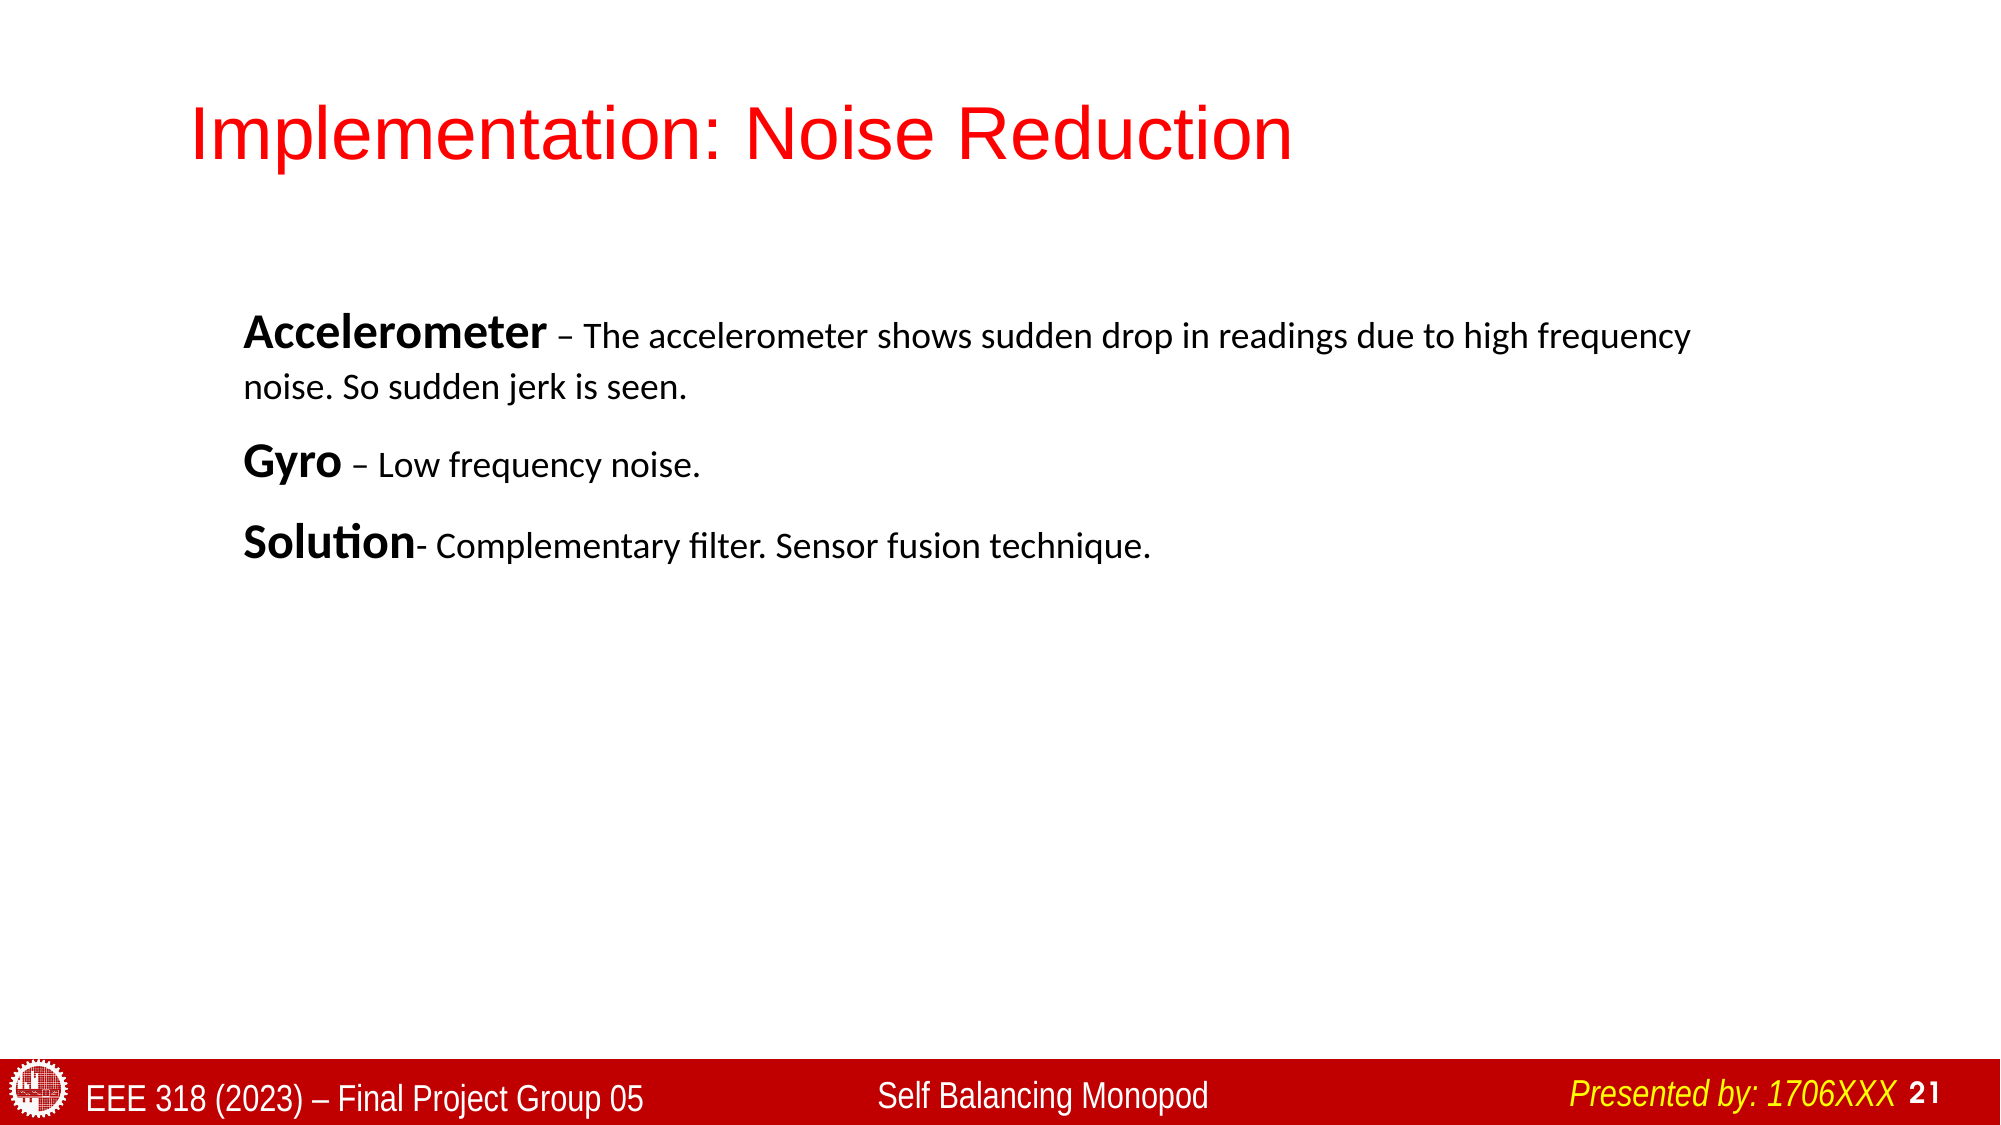

# Implementation: Noise Reduction
Accelerometer – The accelerometer shows sudden drop in readings due to high frequency noise. So sudden jerk is seen.
Gyro – Low frequency noise.
Solution- Complementary filter. Sensor fusion technique.

Presented by: 1706XXX
Self Balancing Monopod
EEE 318 (2023) – Final Project Group 05
21